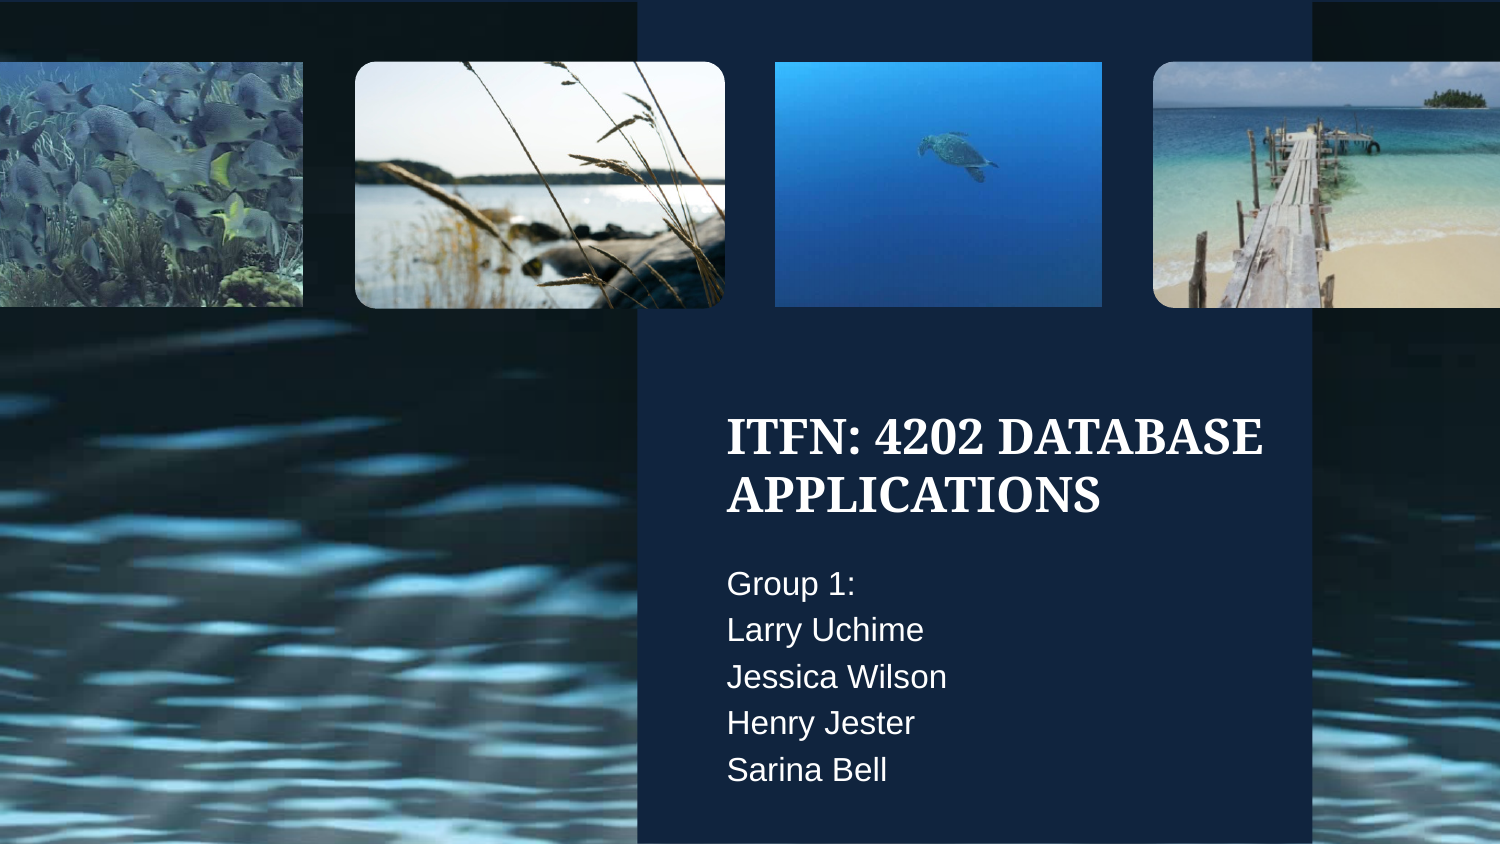

# ITFN: 4202 Database applications

Group 1:
Larry Uchime
Jessica Wilson
Henry Jester
Sarina Bell